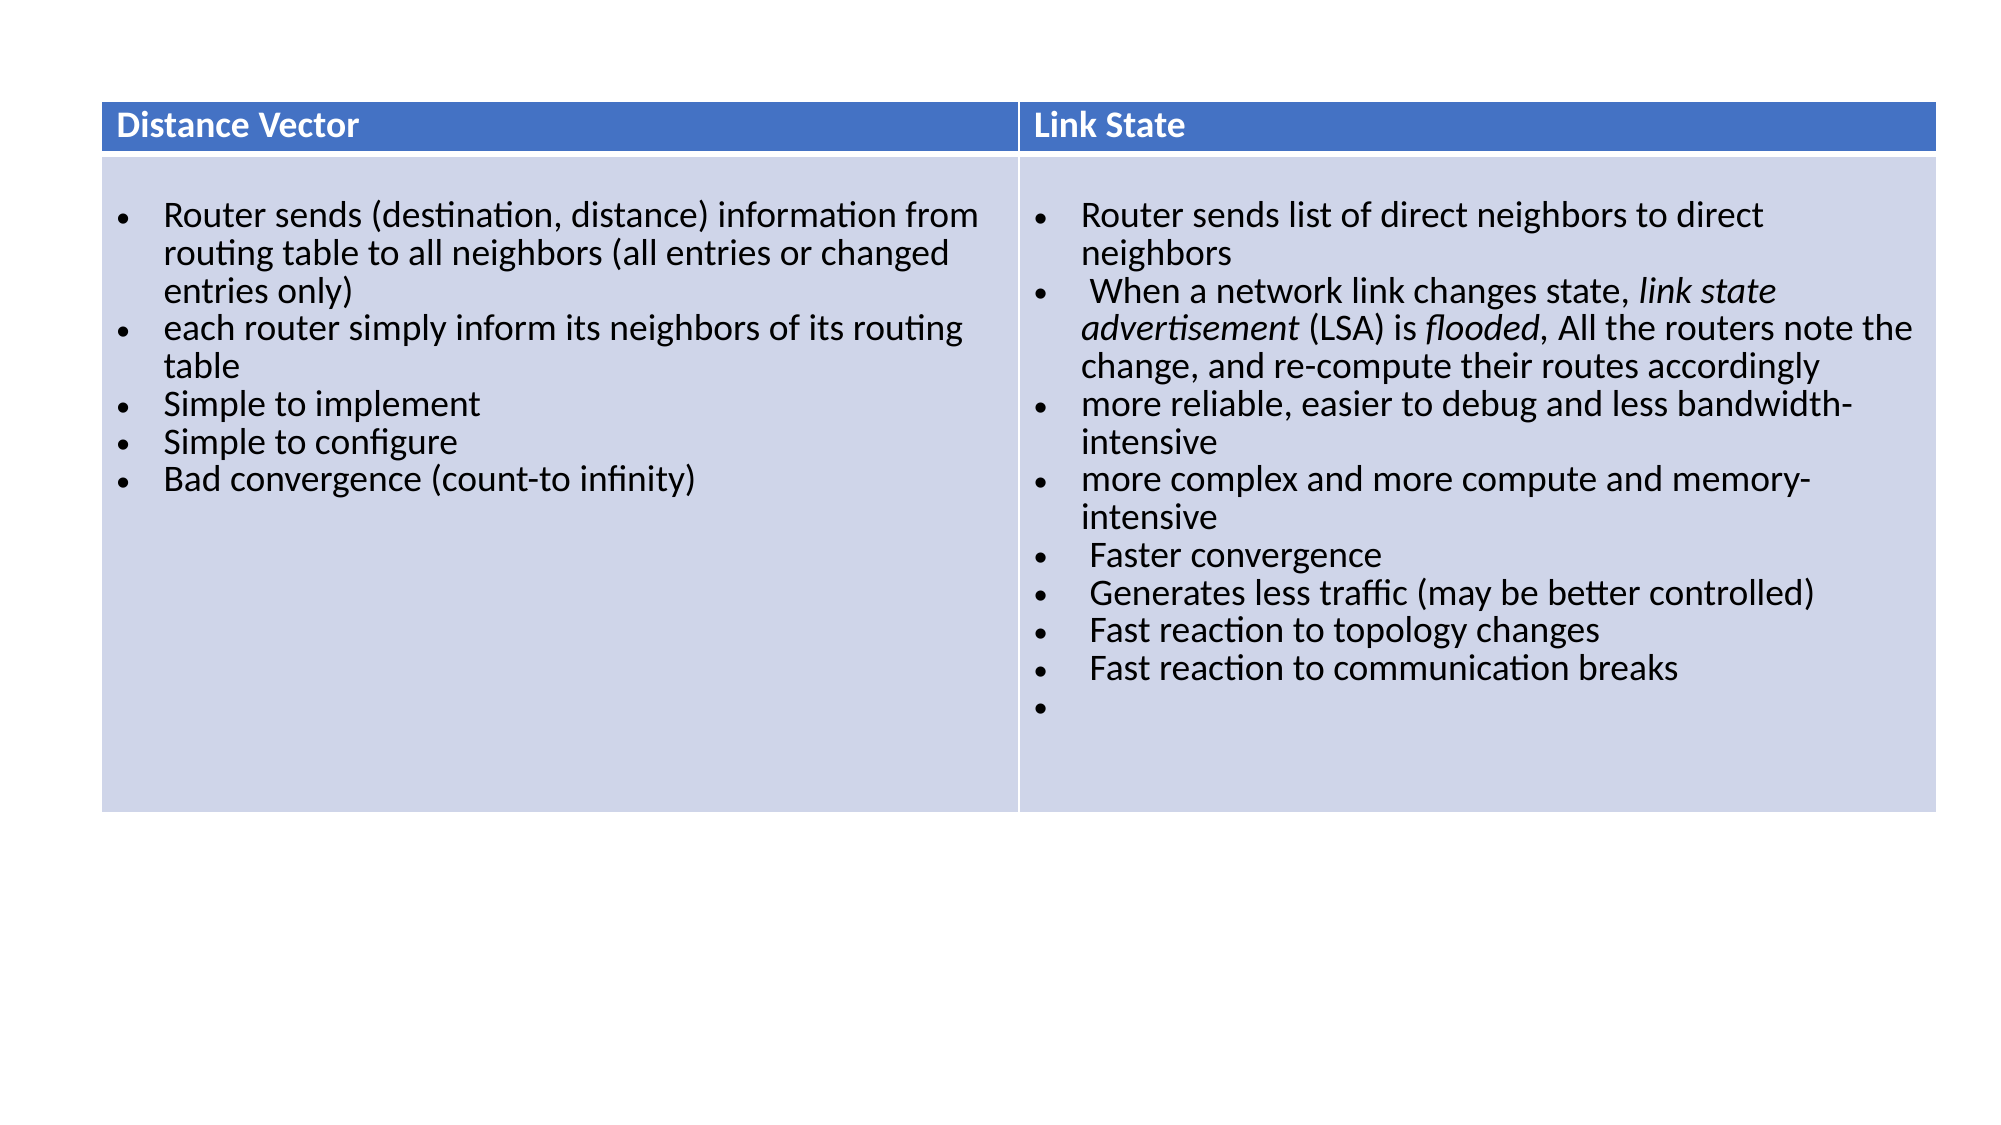

#
| Distance Vector | Link State |
| --- | --- |
| Router sends (destination, distance) information from routing table to all neighbors (all entries or changed entries only) each router simply inform its neighbors of its routing table Simple to implement Simple to configure Bad convergence (count-to infinity) | Router sends list of direct neighbors to direct neighbors When a network link changes state, link state advertisement (LSA) is flooded, All the routers note the change, and re-compute their routes accordingly more reliable, easier to debug and less bandwidth-intensive more complex and more compute and memory-intensive Faster convergence Generates less traffic (may be better controlled) Fast reaction to topology changes Fast reaction to communication breaks |